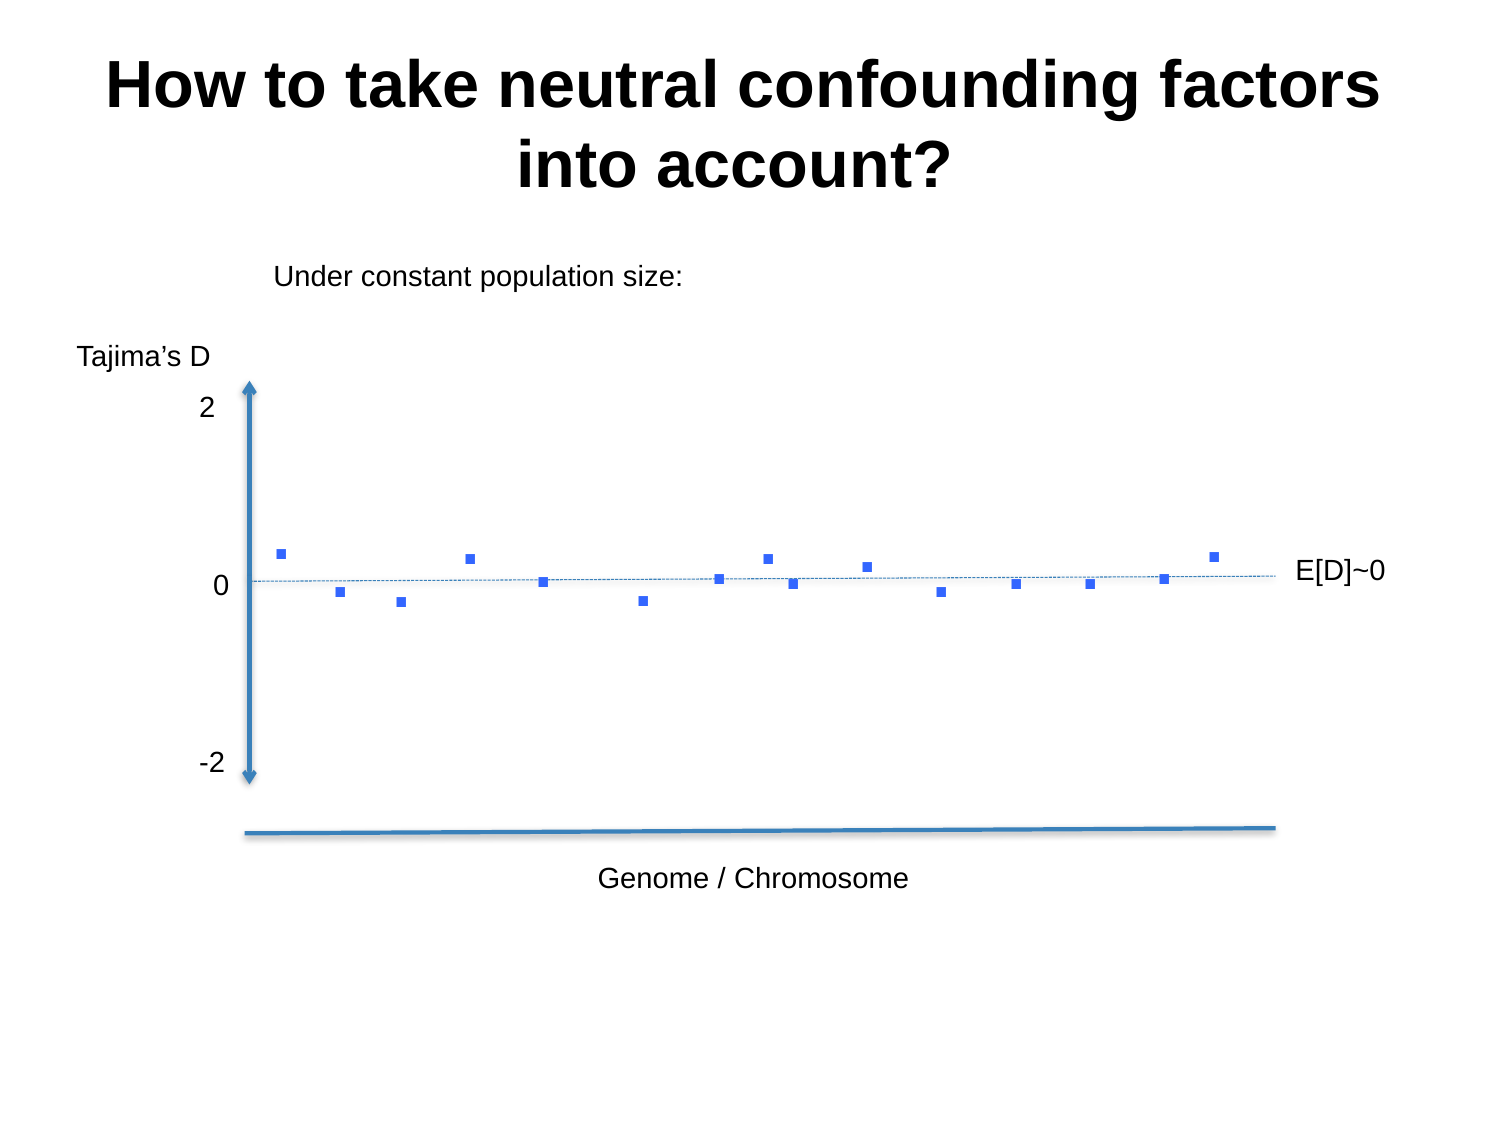

# How to take neutral confounding factors into account?
Under constant population size:
Tajima’s D
2
.
.
.
.
.
.
.
.
.
.
.
.
.
.
.
E[D]~0
0
-2
Genome / Chromosome